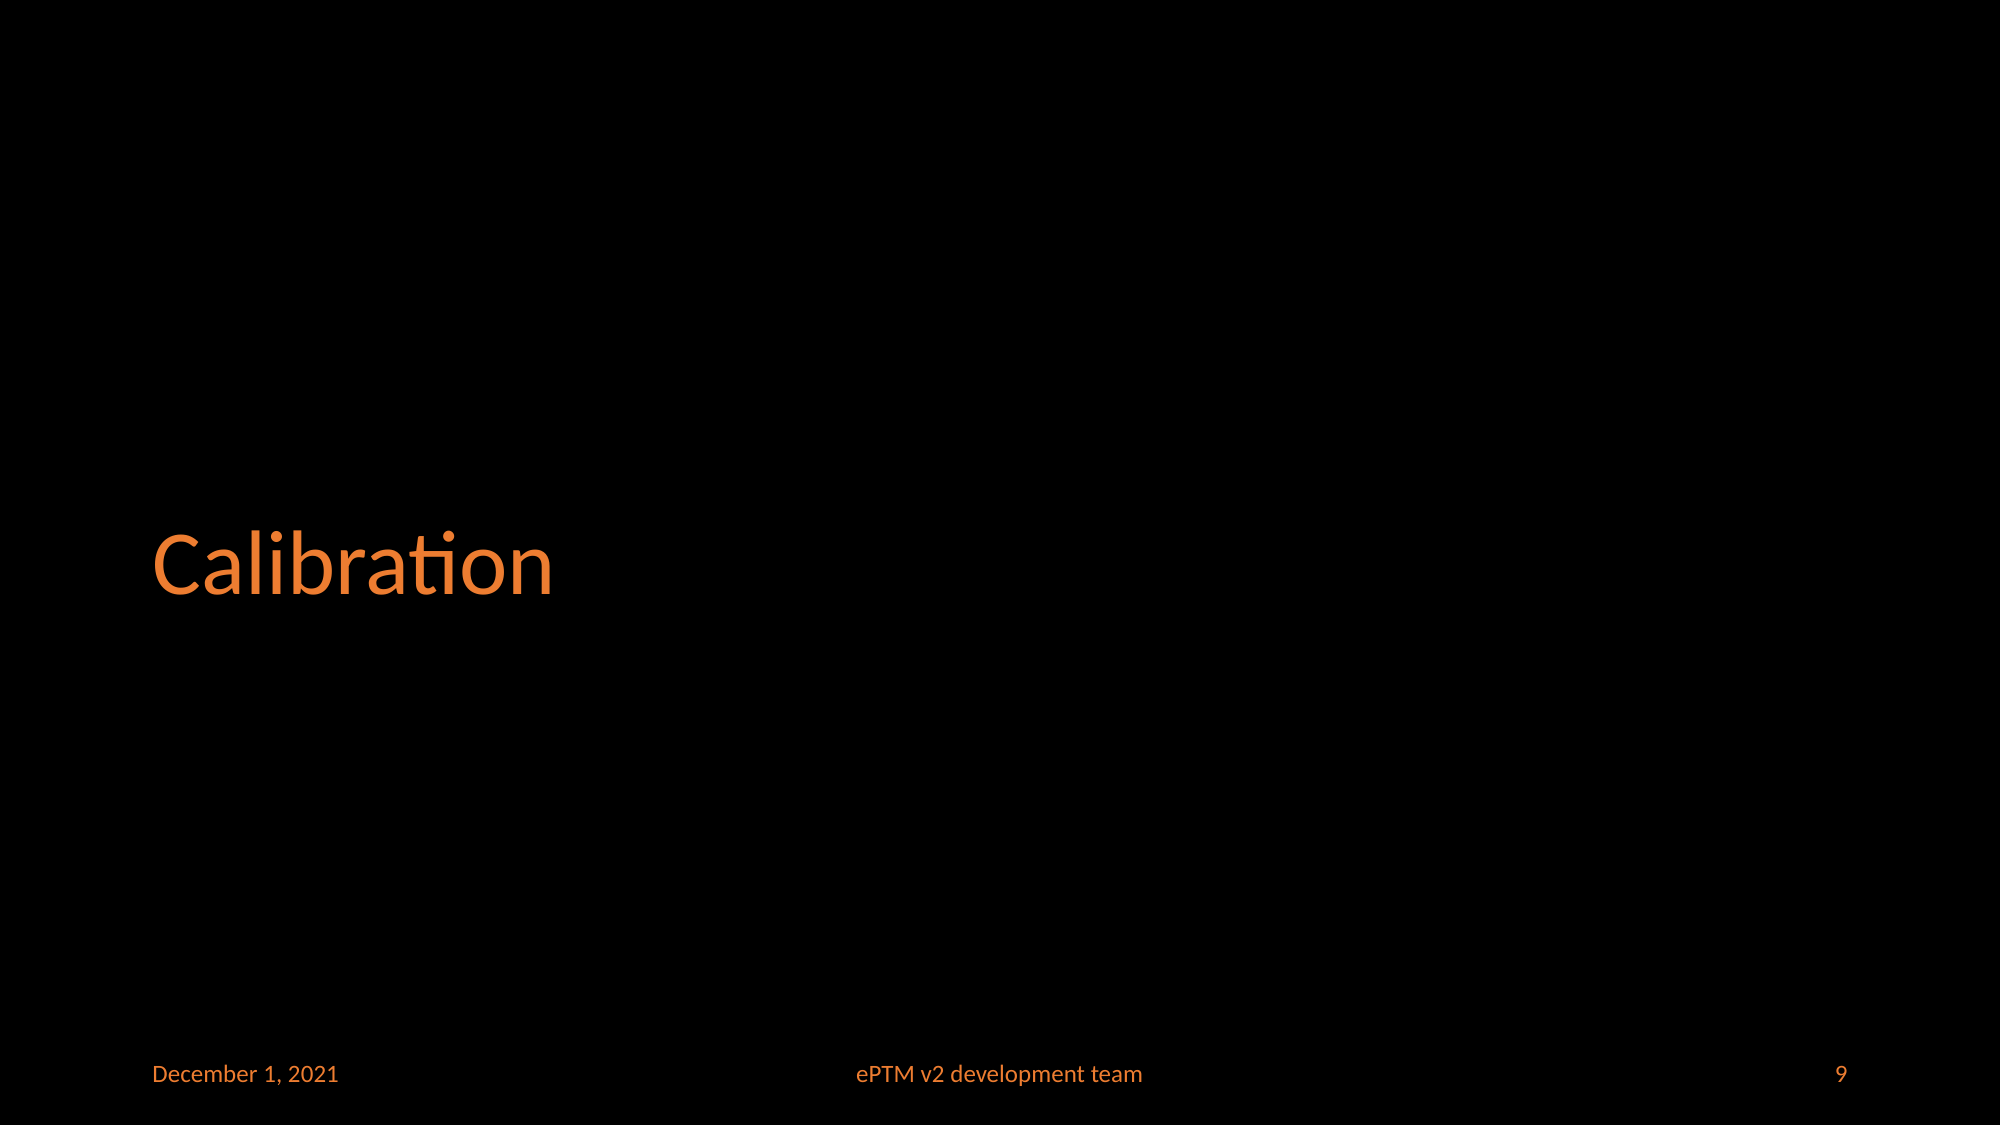

# Calibration
December 1, 2021
ePTM v2 development team
9